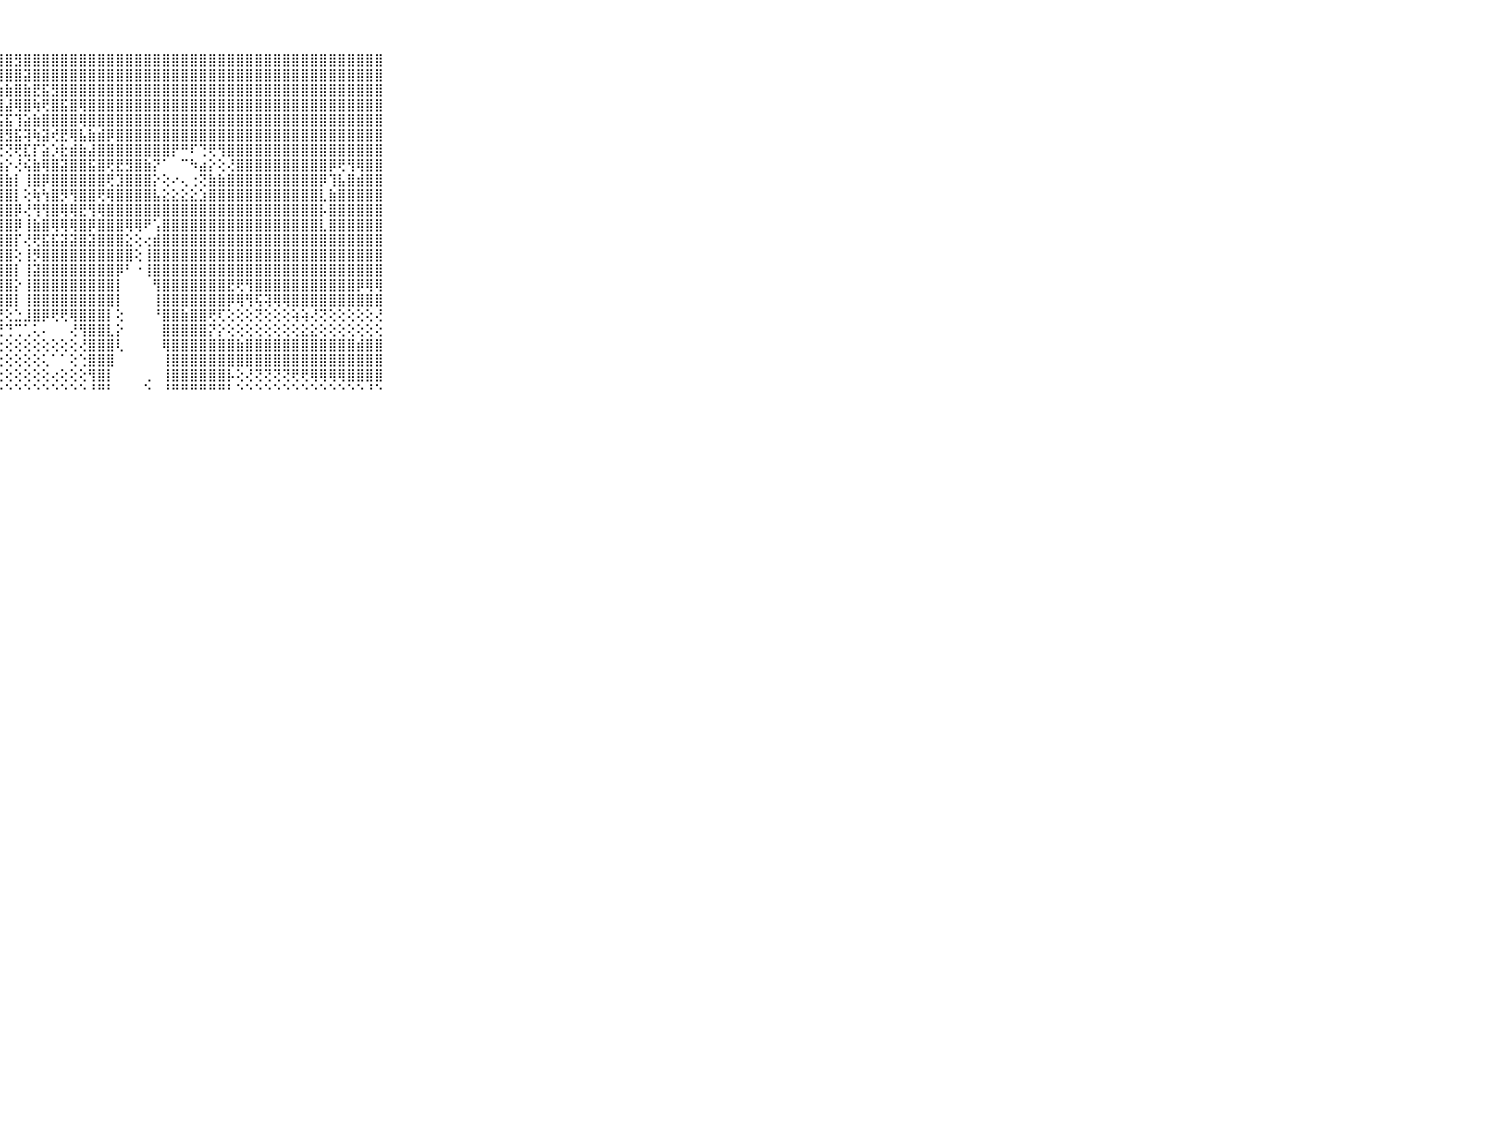

⠀⠀⠀⠀⠀⠀⠀⠀⠀⠀⠀⢟⢳⢮⢟⣾⢽⢷⣯⣾⣿⡻⣿⣿⣾⣽⢿⣻⣿⣻⣿⣿⣿⣿⣿⣿⣿⣿⣿⣿⣿⣿⣿⣿⣿⣿⣿⣿⣿⣿⣿⣿⣿⣿⣿⣿⣿⣿⣿⣿⣿⣿⣿⣿⣿⣿⣿⣿⣿⠀⠀⠀⠀⠀⠀⠀⠀⠀⠀⠀⠀
⠀⠀⠀⠀⠀⠀⠀⠀⠀⠀⠀⢕⣱⢳⢾⡮⢕⣼⢝⡝⣹⣹⡝⣻⣿⡻⡿⢾⣿⣿⣽⣿⣿⣿⣿⣿⣿⣿⣿⣿⣿⣿⣿⣿⣿⣿⣿⣿⣿⣿⣿⣿⣿⣿⣿⣿⣿⣿⣿⣿⣿⣿⣿⣿⣿⣿⣿⣿⣿⠀⠀⠀⠀⠀⠀⠀⠀⠀⠀⠀⠀
⠀⠀⠀⠀⠀⠀⠀⠀⠀⠀⠀⢕⣗⣝⣹⡯⡷⢵⣟⣣⡽⡿⣿⣟⢷⢷⡗⢷⣷⣿⣷⣟⣯⣻⣿⣿⣿⣿⣿⣿⣿⣿⣿⣿⣿⣿⣿⣿⣿⣿⣿⣿⣿⣿⣿⣿⣿⣿⣿⣿⣿⣿⣿⣿⣿⣿⣿⣿⣿⠀⠀⠀⠀⠀⠀⠀⠀⠀⠀⠀⠀
⠀⠀⠀⠀⠀⠀⠀⠀⠀⠀⠀⣯⢣⢿⣾⣳⢟⢟⣗⡷⣿⣿⣯⣽⣵⣳⣿⣾⣼⢿⣿⢷⢟⣿⣯⣿⢿⣿⣿⣿⣿⣿⣿⣿⣿⣿⣿⣿⣿⣿⣿⣿⣿⣿⣿⣿⣿⣿⣿⣿⣿⣿⣿⣿⣿⣿⣿⣿⣿⠀⠀⠀⠀⠀⠀⠀⠀⠀⠀⠀⠀
⠀⠀⠀⠀⠀⠀⠀⠀⠀⠀⠀⣷⢟⡹⢧⢞⡝⢝⢕⢕⢗⢞⣿⡿⣷⣷⣿⣮⣯⢹⣵⣷⣿⣿⣿⣿⢿⣿⣿⣿⣿⣿⣿⣿⣿⣿⣿⣿⣿⣿⣿⣿⣿⣿⣿⣿⣿⣿⣿⣿⣿⣿⣿⣿⣿⣿⣿⣿⣿⠀⠀⠀⠀⠀⠀⠀⠀⠀⠀⠀⠀
⠀⠀⠀⠀⠀⠀⠀⠀⠀⠀⠀⢕⢝⢕⢕⣱⣷⢷⢟⢝⢕⣕⡕⢕⢕⢇⢹⢼⣻⣯⢽⢷⣽⢞⣟⢿⣧⣷⣾⡿⣿⣿⣿⣿⣿⣿⣿⣿⣿⣿⣿⣿⣿⣿⣿⣿⣿⣿⣿⣿⣿⣿⣿⣿⣿⣿⣿⣿⣿⠀⠀⠀⠀⠀⠀⠀⠀⠀⠀⠀⠀
⠀⠀⠀⠀⠀⠀⠀⠀⠀⠀⠀⢇⢕⣱⡾⢏⢗⢖⢷⢶⢴⢤⢕⢝⢗⢧⣕⢜⢝⢟⣏⡏⣵⡱⣗⣾⣷⣼⣿⣿⣿⣿⣿⣿⣿⣿⡟⠛⠏⢙⢟⢻⣿⣿⣿⣿⣿⣿⣿⣿⣿⣿⣿⣿⣿⣿⣿⣿⣿⠀⠀⠀⠀⠀⠀⠀⠀⠀⠀⠀⠀
⠀⠀⠀⠀⠀⠀⠀⠀⠀⠀⠀⢕⣼⡟⢕⢕⢕⢕⢕⢕⢕⢕⢕⢕⢕⢕⢝⣷⡕⢜⢮⣷⢿⣿⣽⣿⣿⣯⣿⢟⣟⣻⣿⣷⡝⠁⠀⠉⠳⣴⡕⢕⢜⣿⣿⣿⣿⣿⣿⣿⣿⣿⣿⡿⢟⢻⢿⣿⣿⠀⠀⠀⠀⠀⠀⠀⠀⠀⠀⠀⠀
⠀⠀⠀⠀⠀⠀⠀⠀⠀⠀⠀⢸⣿⣿⣾⣾⣷⣾⣷⣵⣵⣵⣵⣕⣕⣕⣕⢸⣷⡇⢸⣿⡿⣿⣿⣿⣿⣿⣿⢟⣹⣿⣿⣿⡕⢕⠔⢄⢐⢝⣷⣷⣿⣿⣿⣿⣿⣿⣿⣿⣿⣿⡿⢹⣧⣿⣾⣿⣿⠀⠀⠀⠀⠀⠀⠀⠀⠀⠀⠀⠀
⠀⠀⠀⠀⠀⠀⠀⠀⠀⠀⠀⢸⣿⣿⣿⣿⣿⣿⣿⣿⣿⣿⣿⣿⣿⣿⣿⣿⣿⡇⢕⢷⢳⣿⡻⢻⣿⣿⢟⢿⣿⣿⣿⣿⣧⣕⣕⣕⣕⣱⣿⣿⣿⣿⣿⣿⣿⣿⣿⣿⣿⣿⣇⣷⣿⣿⣿⣿⣿⠀⠀⠀⠀⠀⠀⠀⠀⠀⠀⠀⠀
⠀⠀⠀⠀⠀⠀⠀⠀⠀⠀⠀⢿⣿⣿⣿⣿⣿⣿⣿⣿⣿⣿⣿⣿⣿⣿⣿⣿⣿⡿⢜⢻⢻⣿⢿⢿⣟⢻⢿⣿⣿⣿⣿⣿⣿⣿⣿⣿⣿⣿⣿⣿⣿⣿⣿⣿⣿⣿⣿⣿⣿⣿⡧⣿⣿⣿⣿⣿⣿⠀⠀⠀⠀⠀⠀⠀⠀⠀⠀⠀⠀
⠀⠀⠀⠀⠀⠀⠀⠀⠀⠀⠀⣿⣿⣿⣿⣿⣿⣿⣿⣿⣿⣿⣿⣿⣿⣿⣿⣿⣿⡿⢸⣷⣿⢿⢿⢿⣿⡿⣿⣿⣿⢿⢿⠟⢡⣿⣿⣿⣿⣿⣿⣿⣿⣿⣿⣿⣿⣿⣿⣿⣿⣿⣇⣿⣿⣿⣿⣿⣿⠀⠀⠀⠀⠀⠀⠀⠀⠀⠀⠀⠀
⠀⠀⠀⠀⠀⠀⠀⠀⠀⠀⠀⣿⣻⣿⣿⣿⣿⣿⣿⣿⣿⣿⣿⣿⣿⣿⣿⣿⣿⡏⢜⢟⣯⣯⣽⣽⣿⣽⣿⣿⣿⣕⢕⢔⣾⣿⣿⣿⣿⣿⣿⣿⣿⣿⣿⣿⣿⣿⣿⣿⣿⣿⣿⣿⣿⣿⣿⣿⣿⠀⠀⠀⠀⠀⠀⠀⠀⠀⠀⠀⠀
⠀⠀⠀⠀⠀⠀⠀⠀⠀⠀⠀⢿⣿⣿⣿⣿⣿⣿⣿⣿⣿⣿⣿⣿⣿⣿⣿⣿⣿⢕⢸⡻⣿⣿⣿⣿⣿⣿⣿⣿⣿⣿⢕⢸⣿⣿⣿⣿⣿⣿⣿⣿⣿⣿⣿⣿⣿⣿⣿⣿⣿⣿⣿⣿⣿⣿⣿⣿⣿⠀⠀⠀⠀⠀⠀⠀⠀⠀⠀⠀⠀
⠀⠀⠀⠀⠀⠀⠀⠀⠀⠀⠀⢱⣿⣿⣿⣿⣿⣿⣿⣿⣿⣿⣿⣿⣿⣿⣿⣿⣿⡇⢸⣽⣿⣿⣿⣿⣿⣿⣿⣿⡿⠃⠐⢸⣿⣿⣿⣿⣿⣿⣿⣿⣿⣿⣿⣿⣿⣿⣿⣿⣿⣿⣿⣿⣿⣿⣿⣿⣿⠀⠀⠀⠀⠀⠀⠀⠀⠀⠀⠀⠀
⠀⠀⠀⠀⠀⠀⠀⠀⠀⠀⠀⣼⣿⣿⣿⣿⣿⣿⣿⣿⣿⣿⣿⣿⣿⣿⣿⣿⣿⡕⢸⣿⣿⣿⣿⣿⣿⣿⣿⣿⡇⠀⠀⠀⢻⣿⣿⣿⣿⣿⣿⣿⣟⢟⢻⣿⣿⣿⣿⣿⣿⣿⣿⣿⣿⣿⡿⢿⢿⠀⠀⠀⠀⠀⠀⠀⠀⠀⠀⠀⠀
⠀⠀⠀⠀⠀⠀⠀⠀⠀⠀⠀⣿⣿⣿⣿⣿⣿⣿⣿⣿⣿⣿⣿⣿⣿⣿⣿⣿⣿⡇⢸⣿⣿⣿⣿⣿⣿⣿⣿⣿⡇⠀⠀⠀⢸⣿⣿⣿⣿⣿⣿⣿⡿⢿⢻⢯⢽⢿⢿⣿⣿⣿⣿⣿⣿⣿⣿⣿⣿⠀⠀⠀⠀⠀⠀⠀⠀⠀⠀⠀⠀
⠀⠀⠀⠀⠀⠀⠀⠀⠀⠀⠀⣿⣿⡏⣽⡽⣽⣽⣝⣽⣽⣽⣿⣿⢟⡏⢏⢝⢕⣑⣸⣿⡿⢟⢟⢿⣿⣿⣿⡇⢕⠀⠀⠀⠘⣿⣿⣷⣿⣿⢟⢏⢕⢕⢕⢝⢕⢕⢕⢵⢵⢜⢝⢕⢕⢕⢕⢕⢜⠀⠀⠀⠀⠀⠀⠀⠀⠀⠀⠀⠀
⠀⠀⠀⠀⠀⠀⠀⠀⠀⠀⠀⣿⣿⣿⣷⣷⣽⣿⣿⣿⣿⡿⠷⠷⢿⢟⢛⢛⢙⢉⢁⢅⠄⠀⠀⢜⢻⣿⣿⣇⡕⠀⠀⠀⠀⣿⣿⣿⣿⣿⡝⡕⢕⢕⢕⢕⢕⢕⢕⢕⣕⣕⢕⢕⢕⢕⢕⢕⢕⠀⠀⠀⠀⠀⠀⠀⠀⠀⠀⠀⠀
⠀⠀⠀⠀⠀⠀⠀⠀⠀⠀⠀⠟⠛⠛⢙⢉⢍⢍⢕⢔⢔⢕⢕⢕⢕⢕⢕⢕⢕⢕⢕⢕⢕⢕⢕⢕⢜⣿⣿⣿⢇⠀⠀⠀⠀⢿⣿⣿⣿⣿⣿⣿⣿⣷⣿⣿⣿⣿⣿⣿⣿⣿⣿⣿⣿⣿⣾⣿⣿⠀⠀⠀⠀⠀⠀⠀⠀⠀⠀⠀⠀
⠀⠀⠀⠀⠀⠀⠀⠀⠀⠀⠀⠀⠀⢁⢕⢕⢕⢕⢕⢕⢕⢕⢕⢕⢕⢕⢕⢕⢕⢕⢕⢕⢅⠁⠁⢕⢑⣿⣿⣿⠀⠀⠀⠀⠀⢸⣿⣿⣿⣿⣿⣿⣿⣿⣿⣿⣿⣿⣿⣿⣿⣿⣿⣿⣿⣿⣿⣿⣿⠀⠀⠀⠀⠀⠀⠀⠀⠀⠀⠀⠀
⠀⠀⠀⠀⠀⠀⠀⠀⠀⠀⠀⠀⠀⢕⢕⢕⢕⢕⢕⢕⢕⢕⢕⢕⢕⢕⢕⢕⢕⢕⢕⢕⢕⢔⢕⢕⢕⢻⣿⡇⠀⠀⠀⢀⠀⢸⣿⣿⣿⣿⣿⣿⡧⢕⢜⢝⢝⢝⢝⢟⢟⢿⢿⢿⢿⣿⣿⣿⣿⠀⠀⠀⠀⠀⠀⠀⠀⠀⠀⠀⠀
⠀⠀⠀⠀⠀⠀⠀⠀⠀⠀⠀⠀⠐⠑⠑⠑⠑⠑⠑⠑⠑⠑⠑⠑⠑⠑⠑⠑⠑⠑⠑⠑⠑⠑⠑⠑⠑⠘⠛⠃⠀⠀⠀⠑⠀⠘⠛⠛⠛⠛⠛⠛⠃⠑⠑⠑⠑⠑⠑⠑⠑⠑⠑⠑⠑⠑⠑⠘⠑⠀⠀⠀⠀⠀⠀⠀⠀⠀⠀⠀⠀